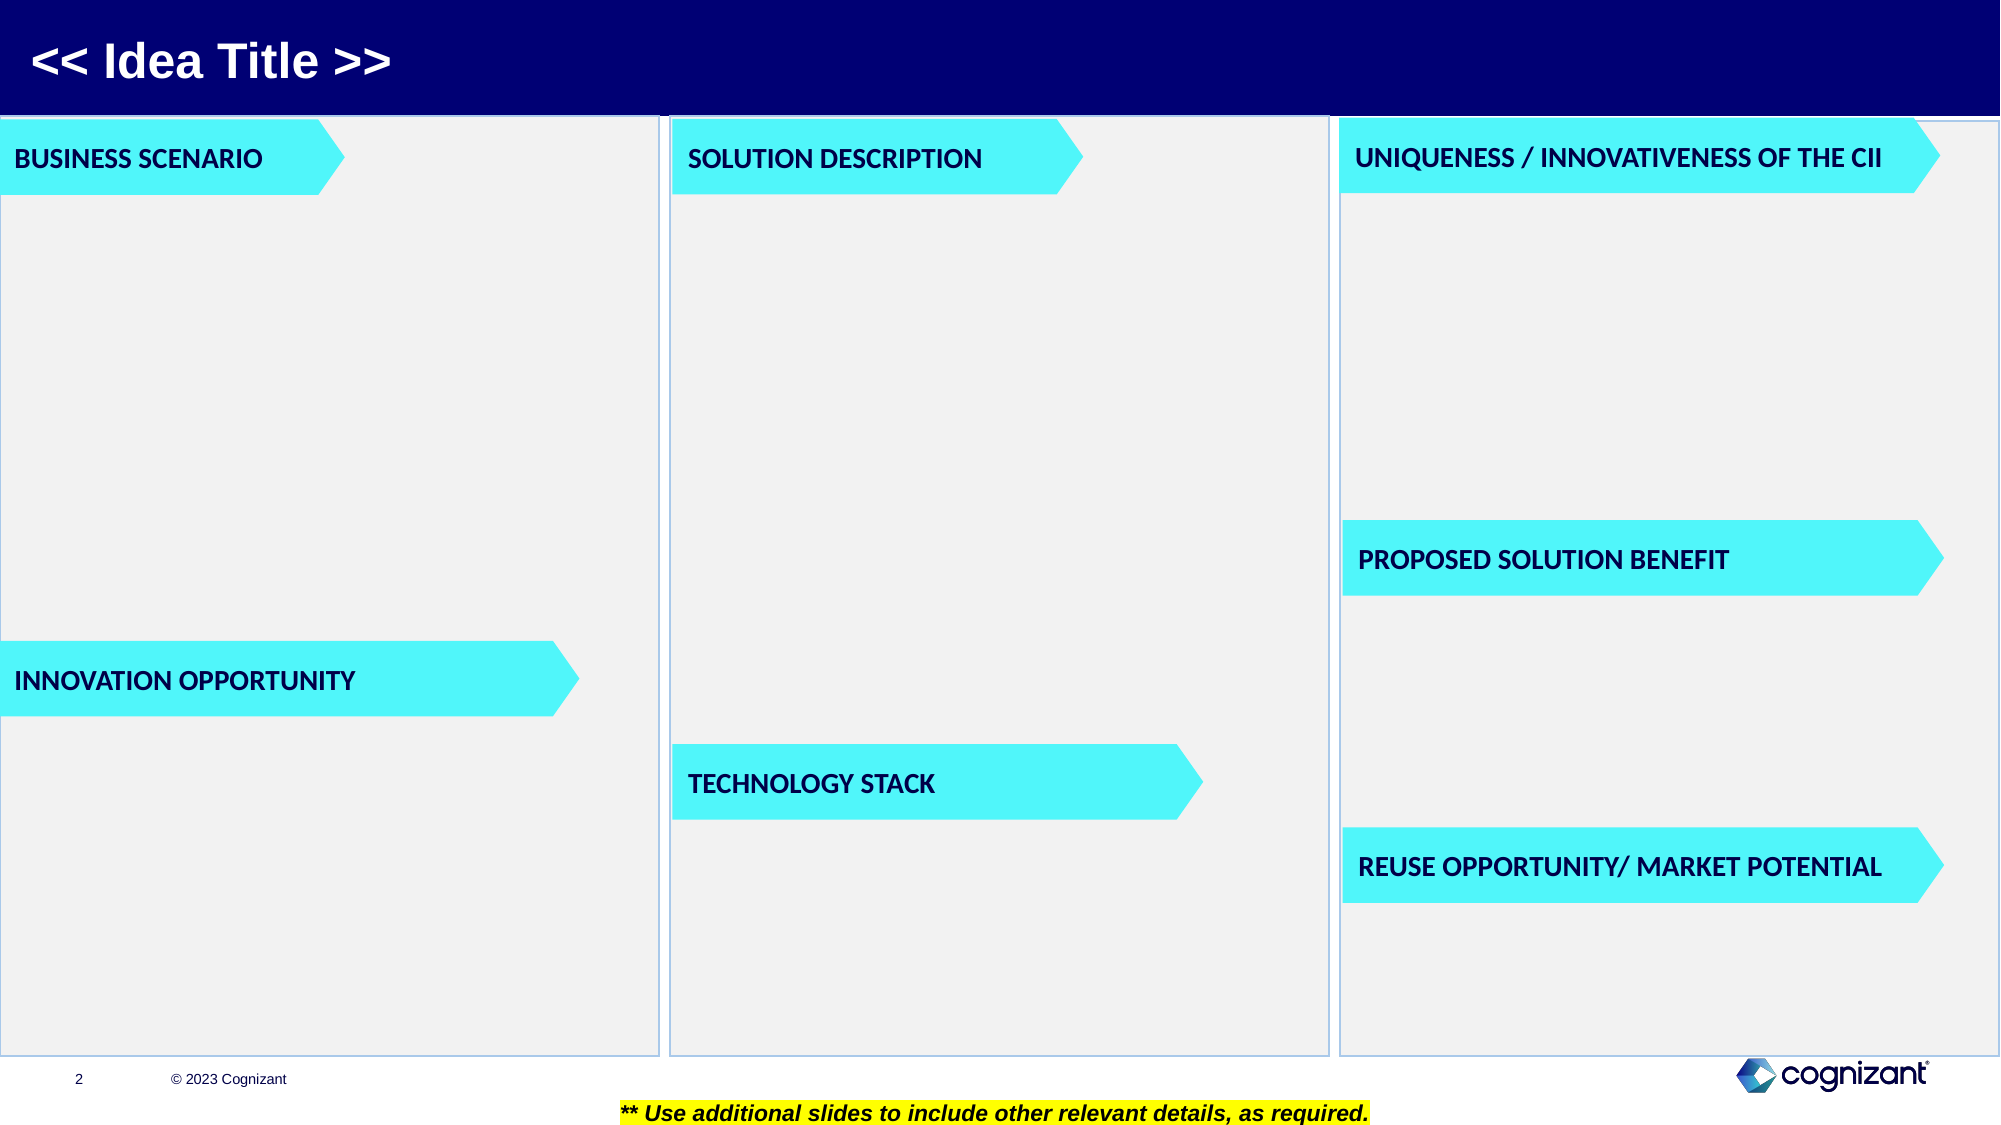

# << Idea Title >>

UNIQUENESS / INNOVATIVENESS OF THE CII
SOLUTION DESCRIPTION
BUSINESS SCENARIO

PROPOSED SOLUTION BENEFIT
INNOVATION OPPORTUNITY
TECHNOLOGY STACK
REUSE OPPORTUNITY/ MARKET POTENTIAL
© 2023 Cognizant
2
** Use additional slides to include other relevant details, as required.